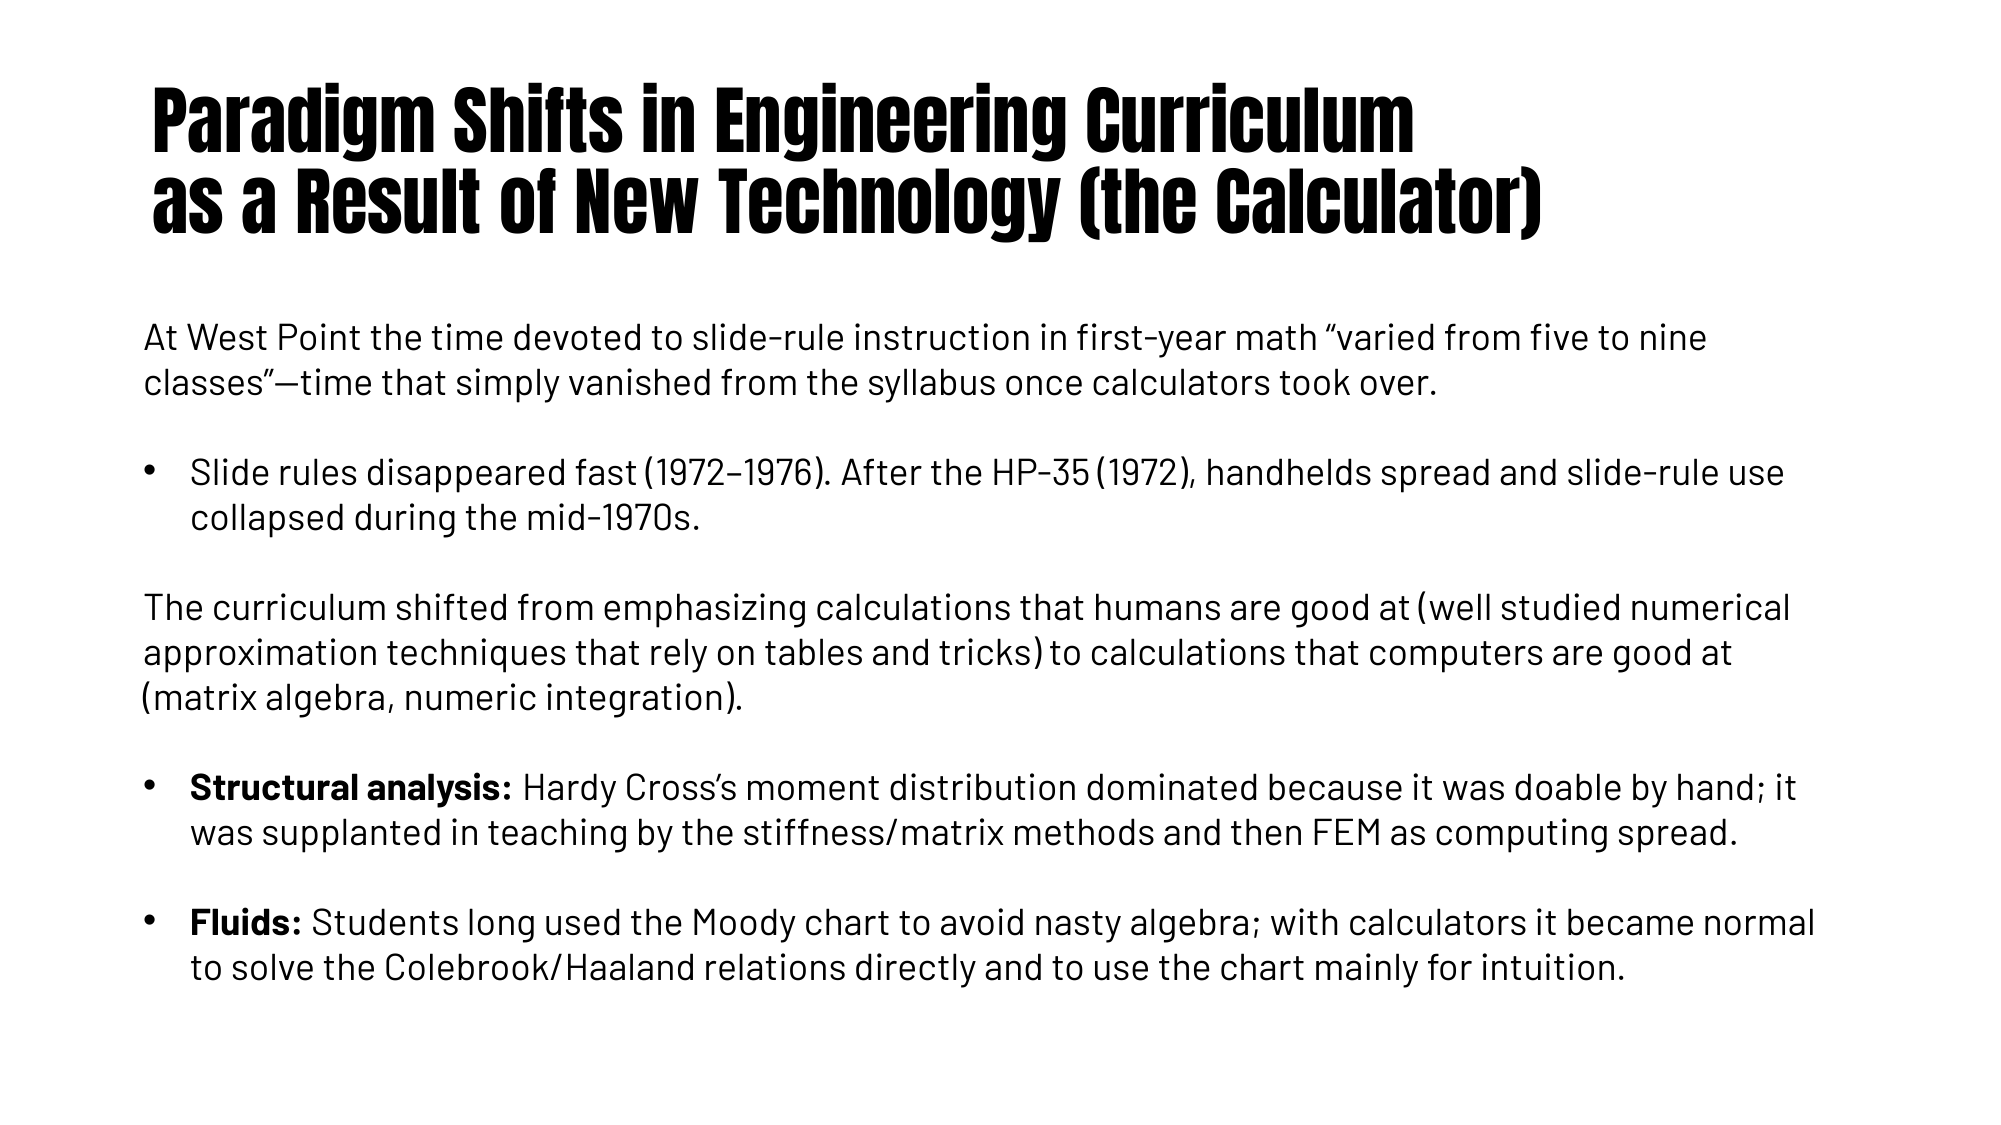

# Paradigm Shifts in Engineering Curriculum as a Result of New Technology (the Calculator)
At West Point the time devoted to slide-rule instruction in first-year math “varied from five to nine classes”—time that simply vanished from the syllabus once calculators took over.

Slide rules disappeared fast (1972–1976). After the HP-35 (1972), handhelds spread and slide-rule use collapsed during the mid-1970s.

The curriculum shifted from emphasizing calculations that humans are good at (well studied numerical approximation techniques that rely on tables and tricks) to calculations that computers are good at (matrix algebra, numeric integration).

Structural analysis: Hardy Cross’s moment distribution dominated because it was doable by hand; it was supplanted in teaching by the stiffness/matrix methods and then FEM as computing spread.

Fluids: Students long used the Moody chart to avoid nasty algebra; with calculators it became normal to solve the Colebrook/Haaland relations directly and to use the chart mainly for intuition.